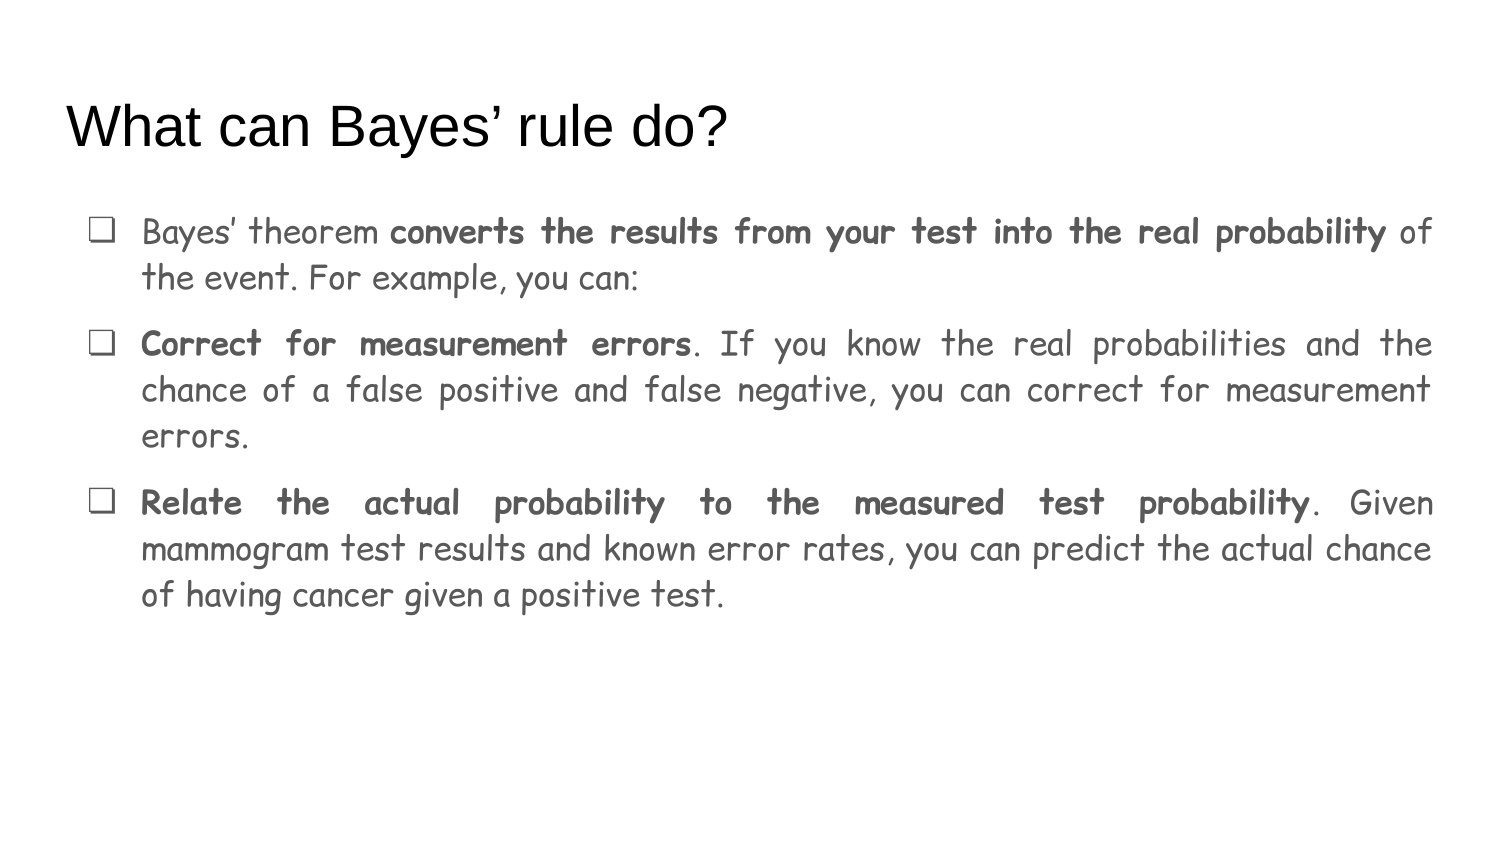

# What can Bayes’ rule do?
Bayes’ theorem converts the results from your test into the real probability of the event. For example, you can:
Correct for measurement errors. If you know the real probabilities and the chance of a false positive and false negative, you can correct for measurement errors.
Relate the actual probability to the measured test probability. Given mammogram test results and known error rates, you can predict the actual chance of having cancer given a positive test.